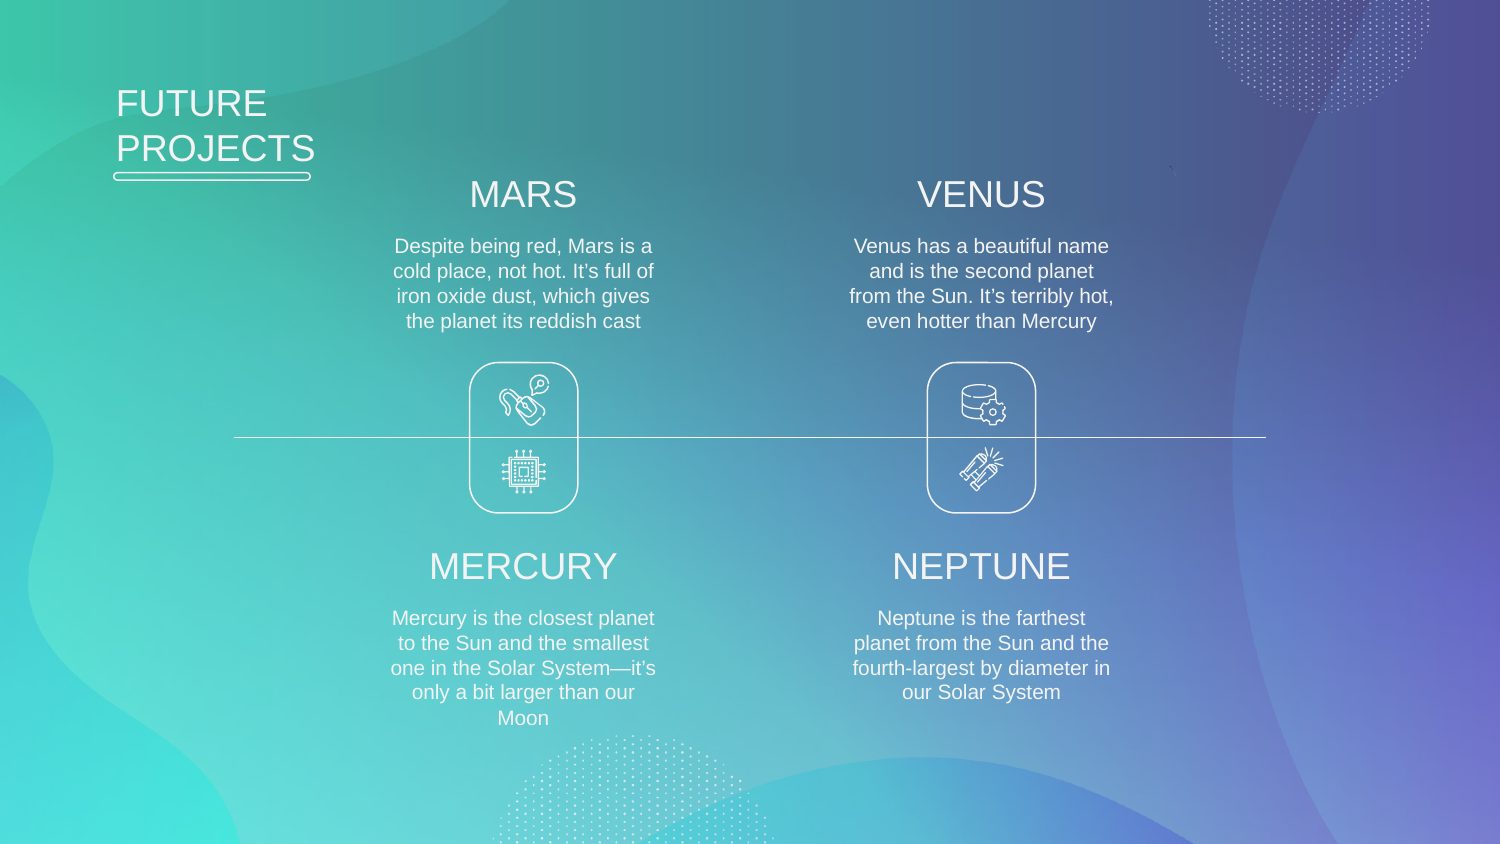

# FUTURE PROJECTS
MARS
VENUS

Despite being red, Mars is a cold place, not hot. It’s full of iron oxide dust, which gives the planet its reddish cast

Venus has a beautiful name and is the second planet from the Sun. It’s terribly hot, even hotter than Mercury

MERCURY
NEPTUNE
Mercury is the closest planet to the Sun and the smallest one in the Solar System—it’s only a bit larger than our Moon

Neptune is the farthest planet from the Sun and the fourth-largest by diameter in our Solar System